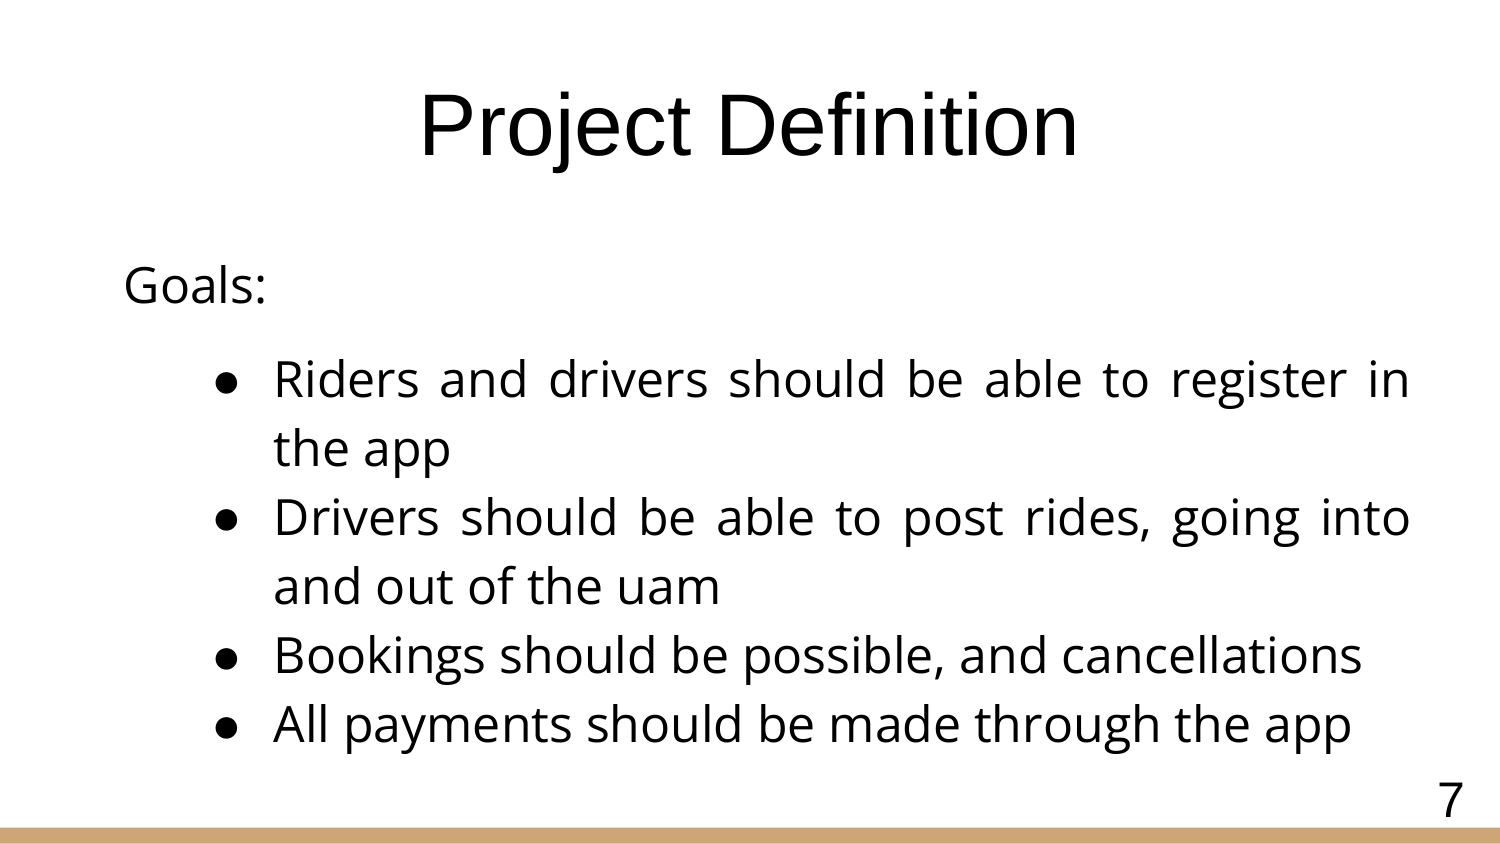

# Project Definition
Goals:
Riders and drivers should be able to register in the app
Drivers should be able to post rides, going into and out of the uam
Bookings should be possible, and cancellations
All payments should be made through the app
7